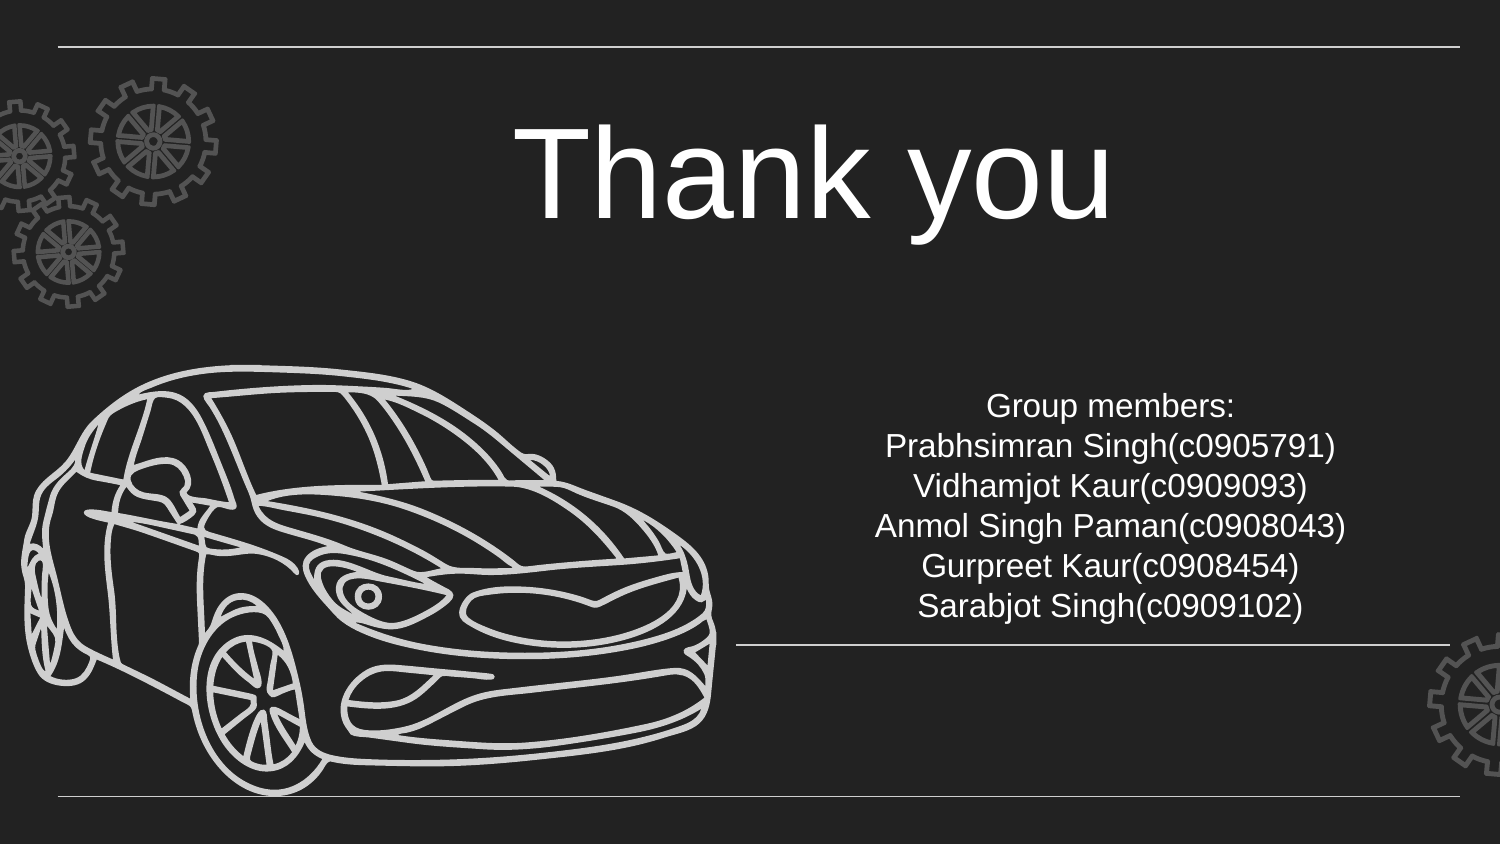

Thank you

# Group members: Prabhsimran Singh(c0905791) Vidhamjot Kaur(c0909093) Anmol Singh Paman(c0908043) Gurpreet Kaur(c0908454) Sarabjot Singh(c0909102)